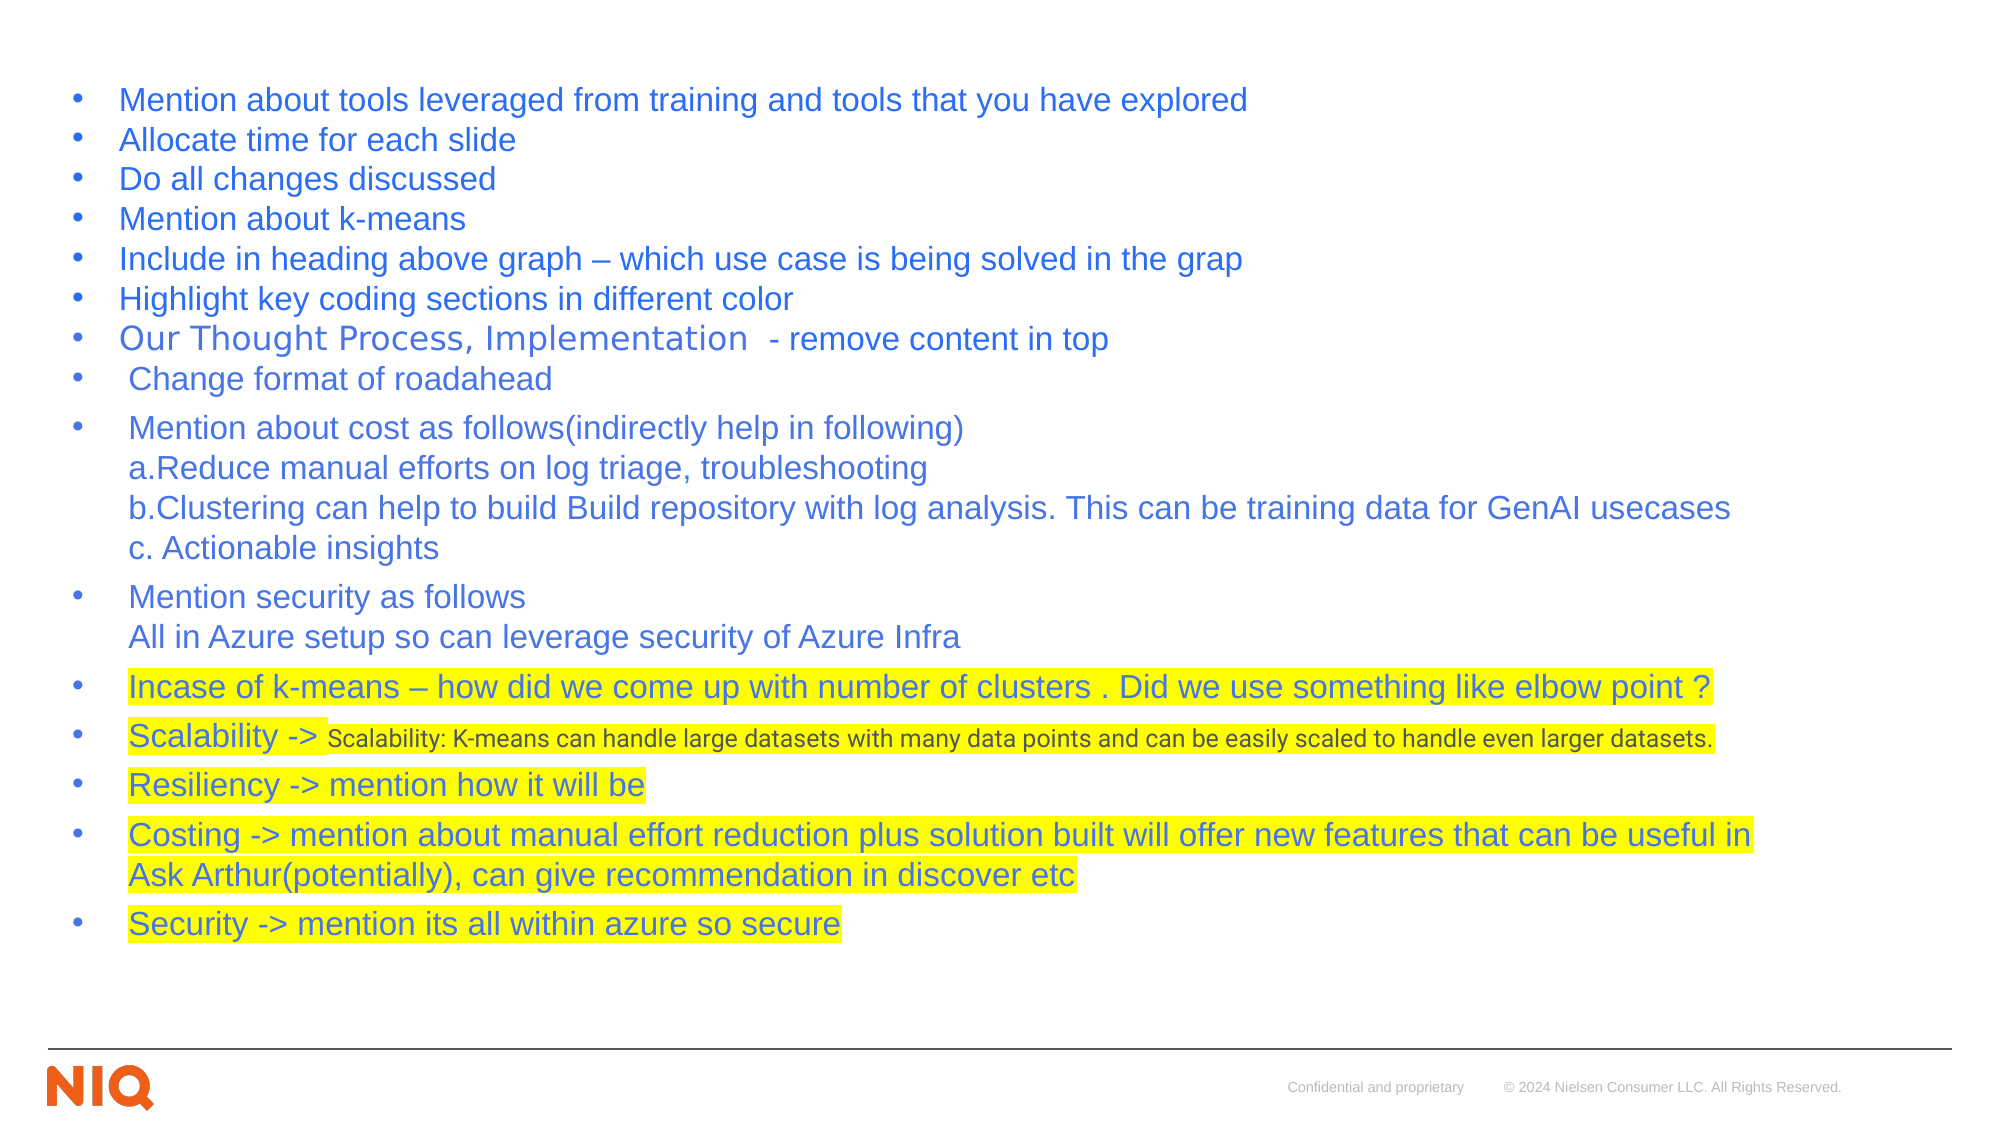

Mention about tools leveraged from training and tools that you have explored
Allocate time for each slide
Do all changes discussed
Mention about k-means
Include in heading above graph – which use case is being solved in the grap
Highlight key coding sections in different color
Our Thought Process, Implementation  - remove content in top
Change format of roadahead
Mention about cost as follows(indirectly help in following)
a.Reduce manual efforts on log triage, troubleshooting
b.Clustering can help to build Build repository with log analysis. This can be training data for GenAI usecases
c. Actionable insights
Mention security as follows
All in Azure setup so can leverage security of Azure Infra
Incase of k-means – how did we come up with number of clusters . Did we use something like elbow point ?
Scalability -> Scalability: K-means can handle large datasets with many data points and can be easily scaled to handle even larger datasets.
Resiliency -> mention how it will be
Costing -> mention about manual effort reduction plus solution built will offer new features that can be useful in Ask Arthur(potentially), can give recommendation in discover etc
Security -> mention its all within azure so secure